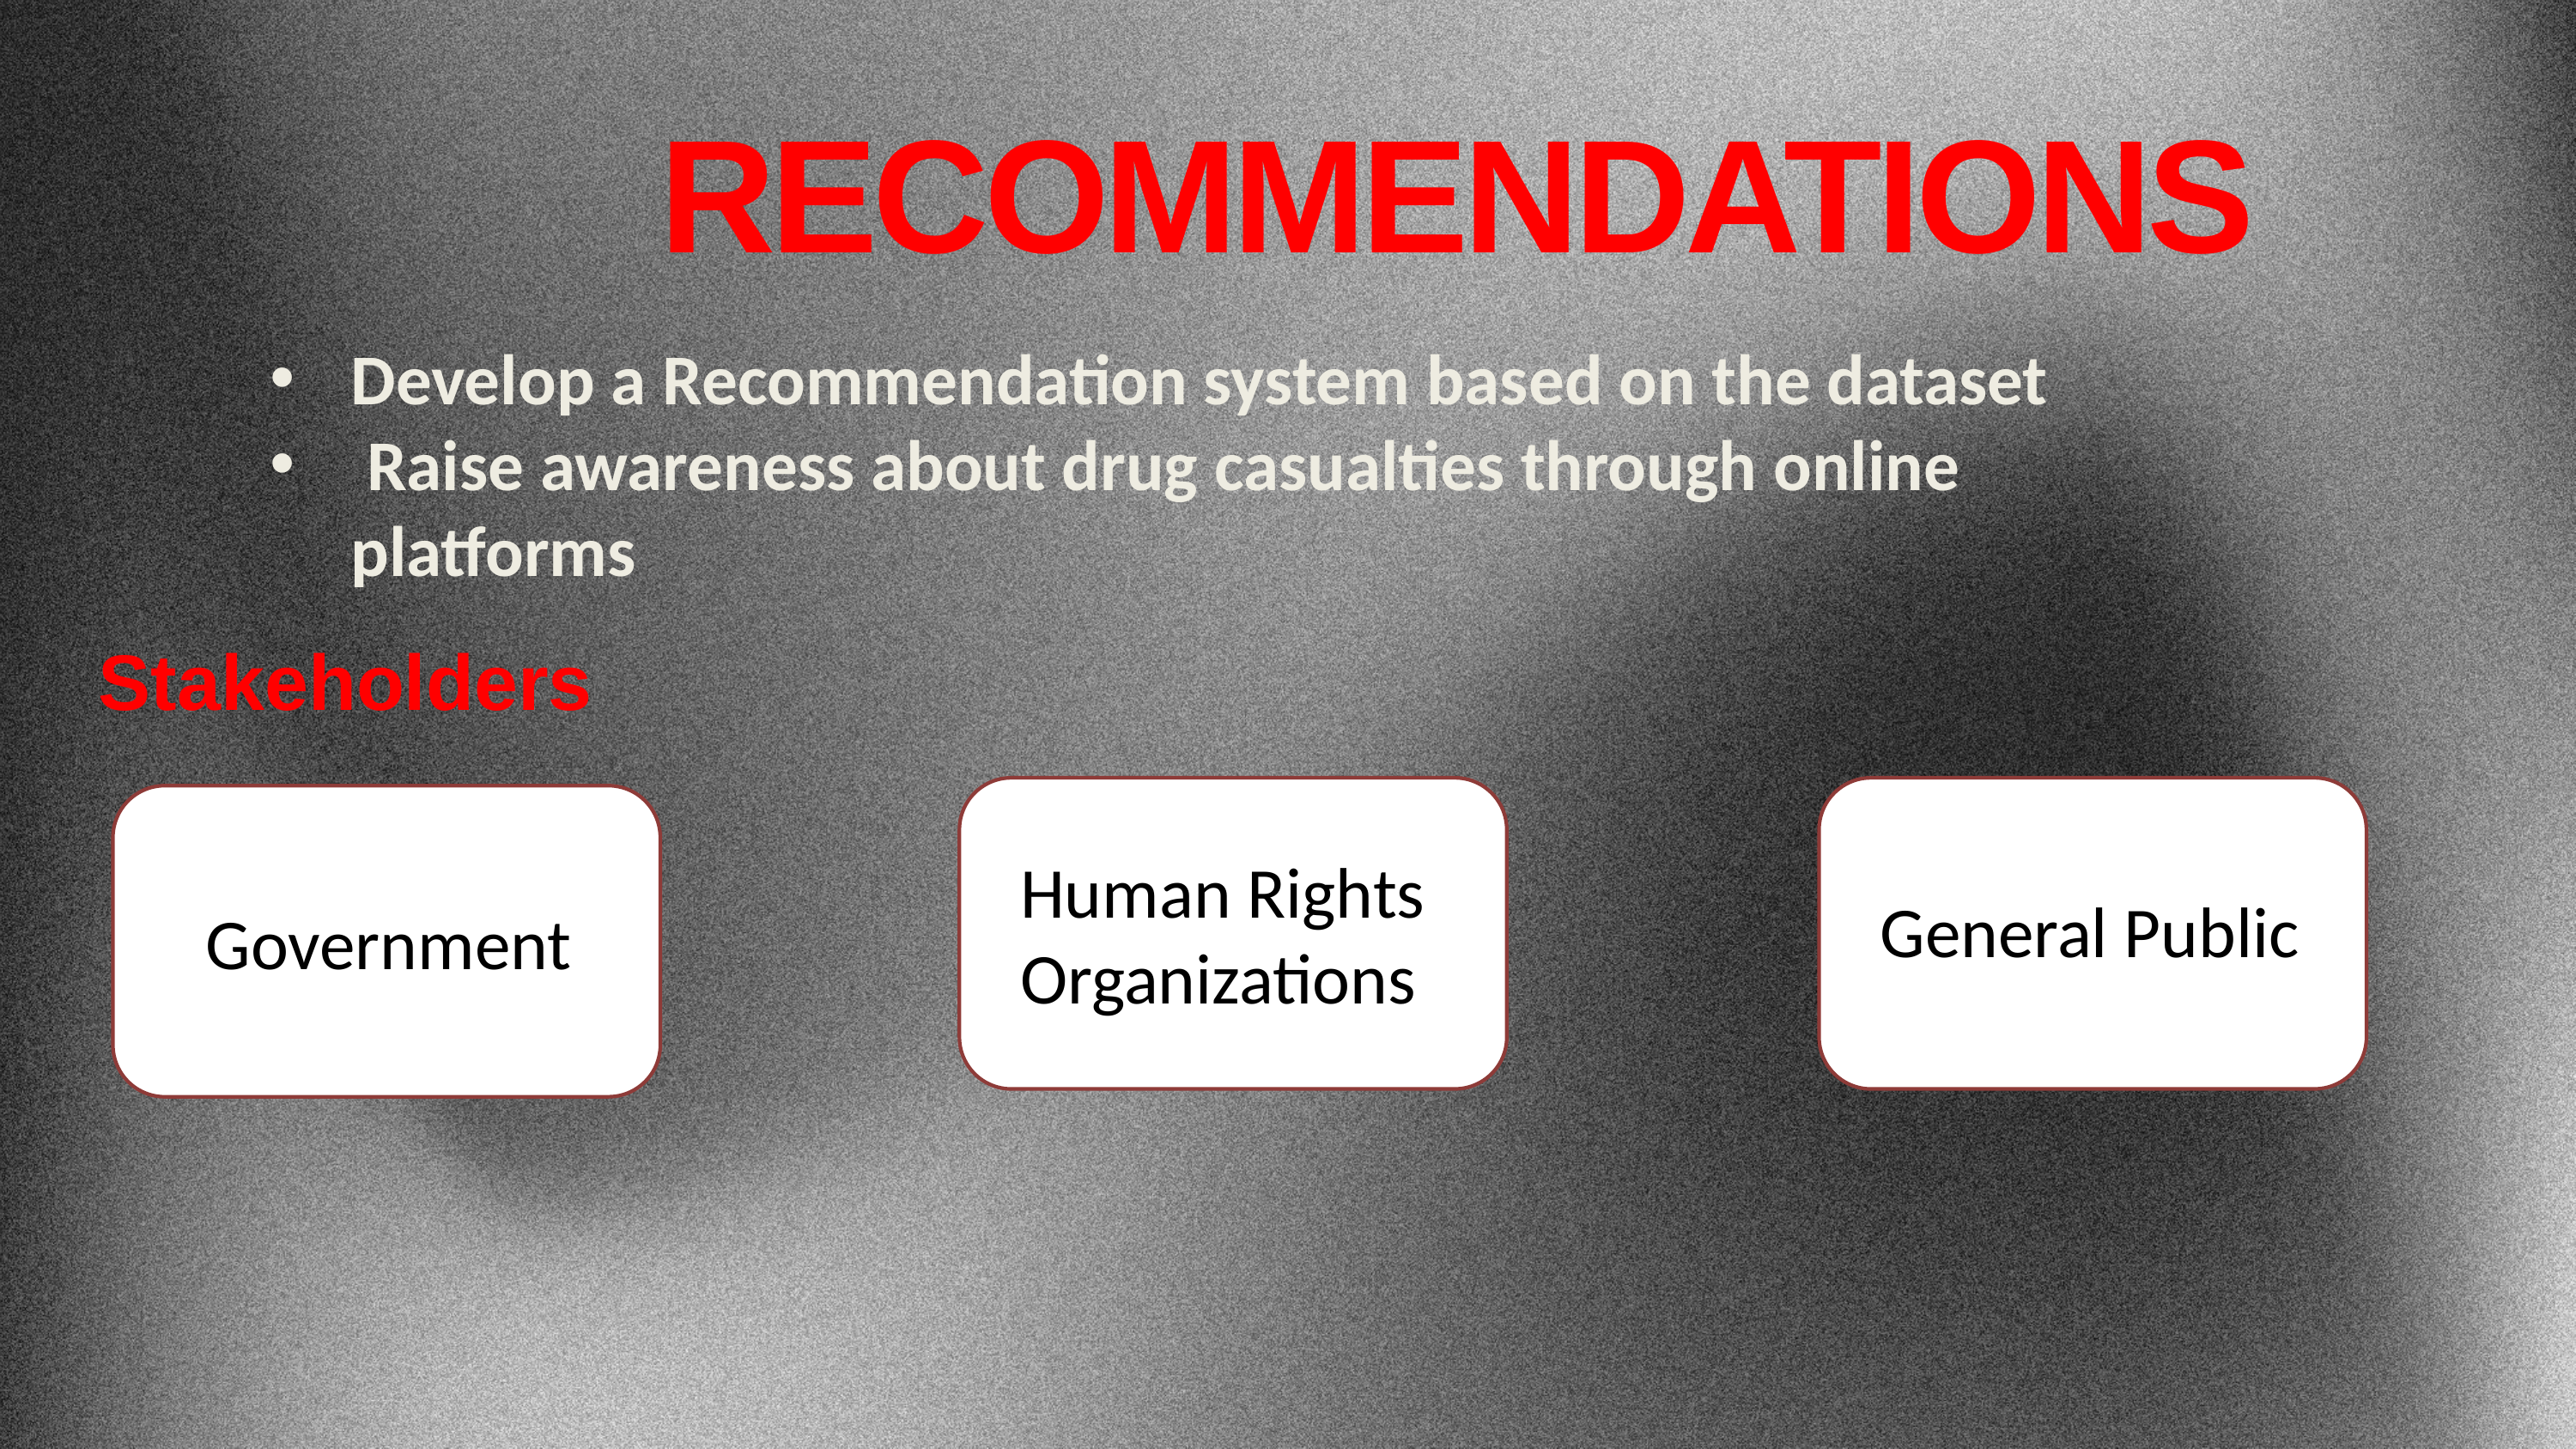

# RECOMMENDATIONS
Develop a Recommendation system based on the dataset
 Raise awareness about drug casualties through online platforms
Stakeholders

Human Rights Organizations
General Public
Government